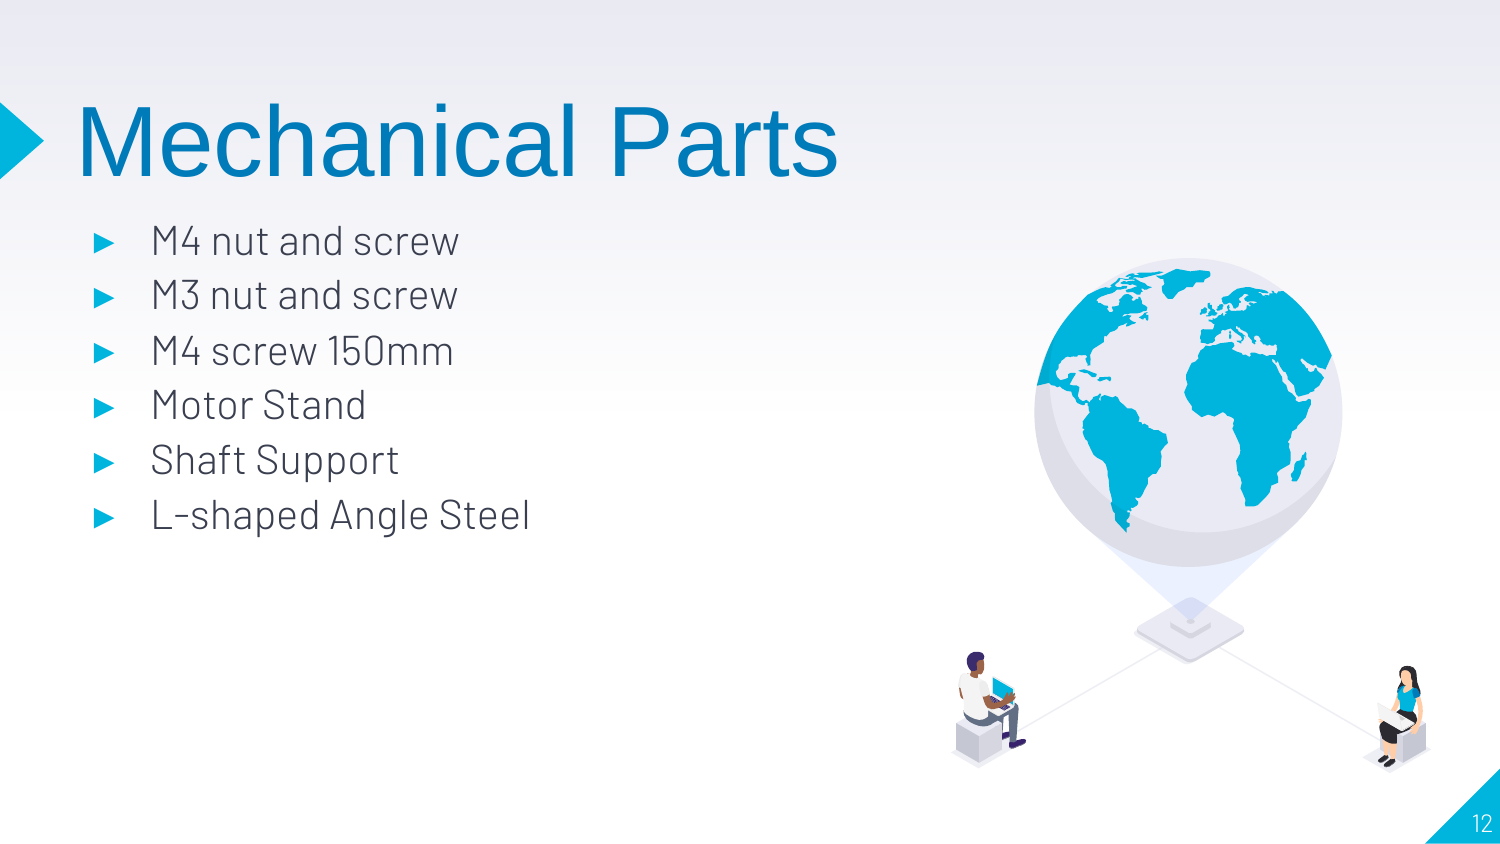

# Mechanical Parts
M4 nut and screw
M3 nut and screw
M4 screw 150mm
Motor Stand
Shaft Support
L-shaped Angle Steel

12